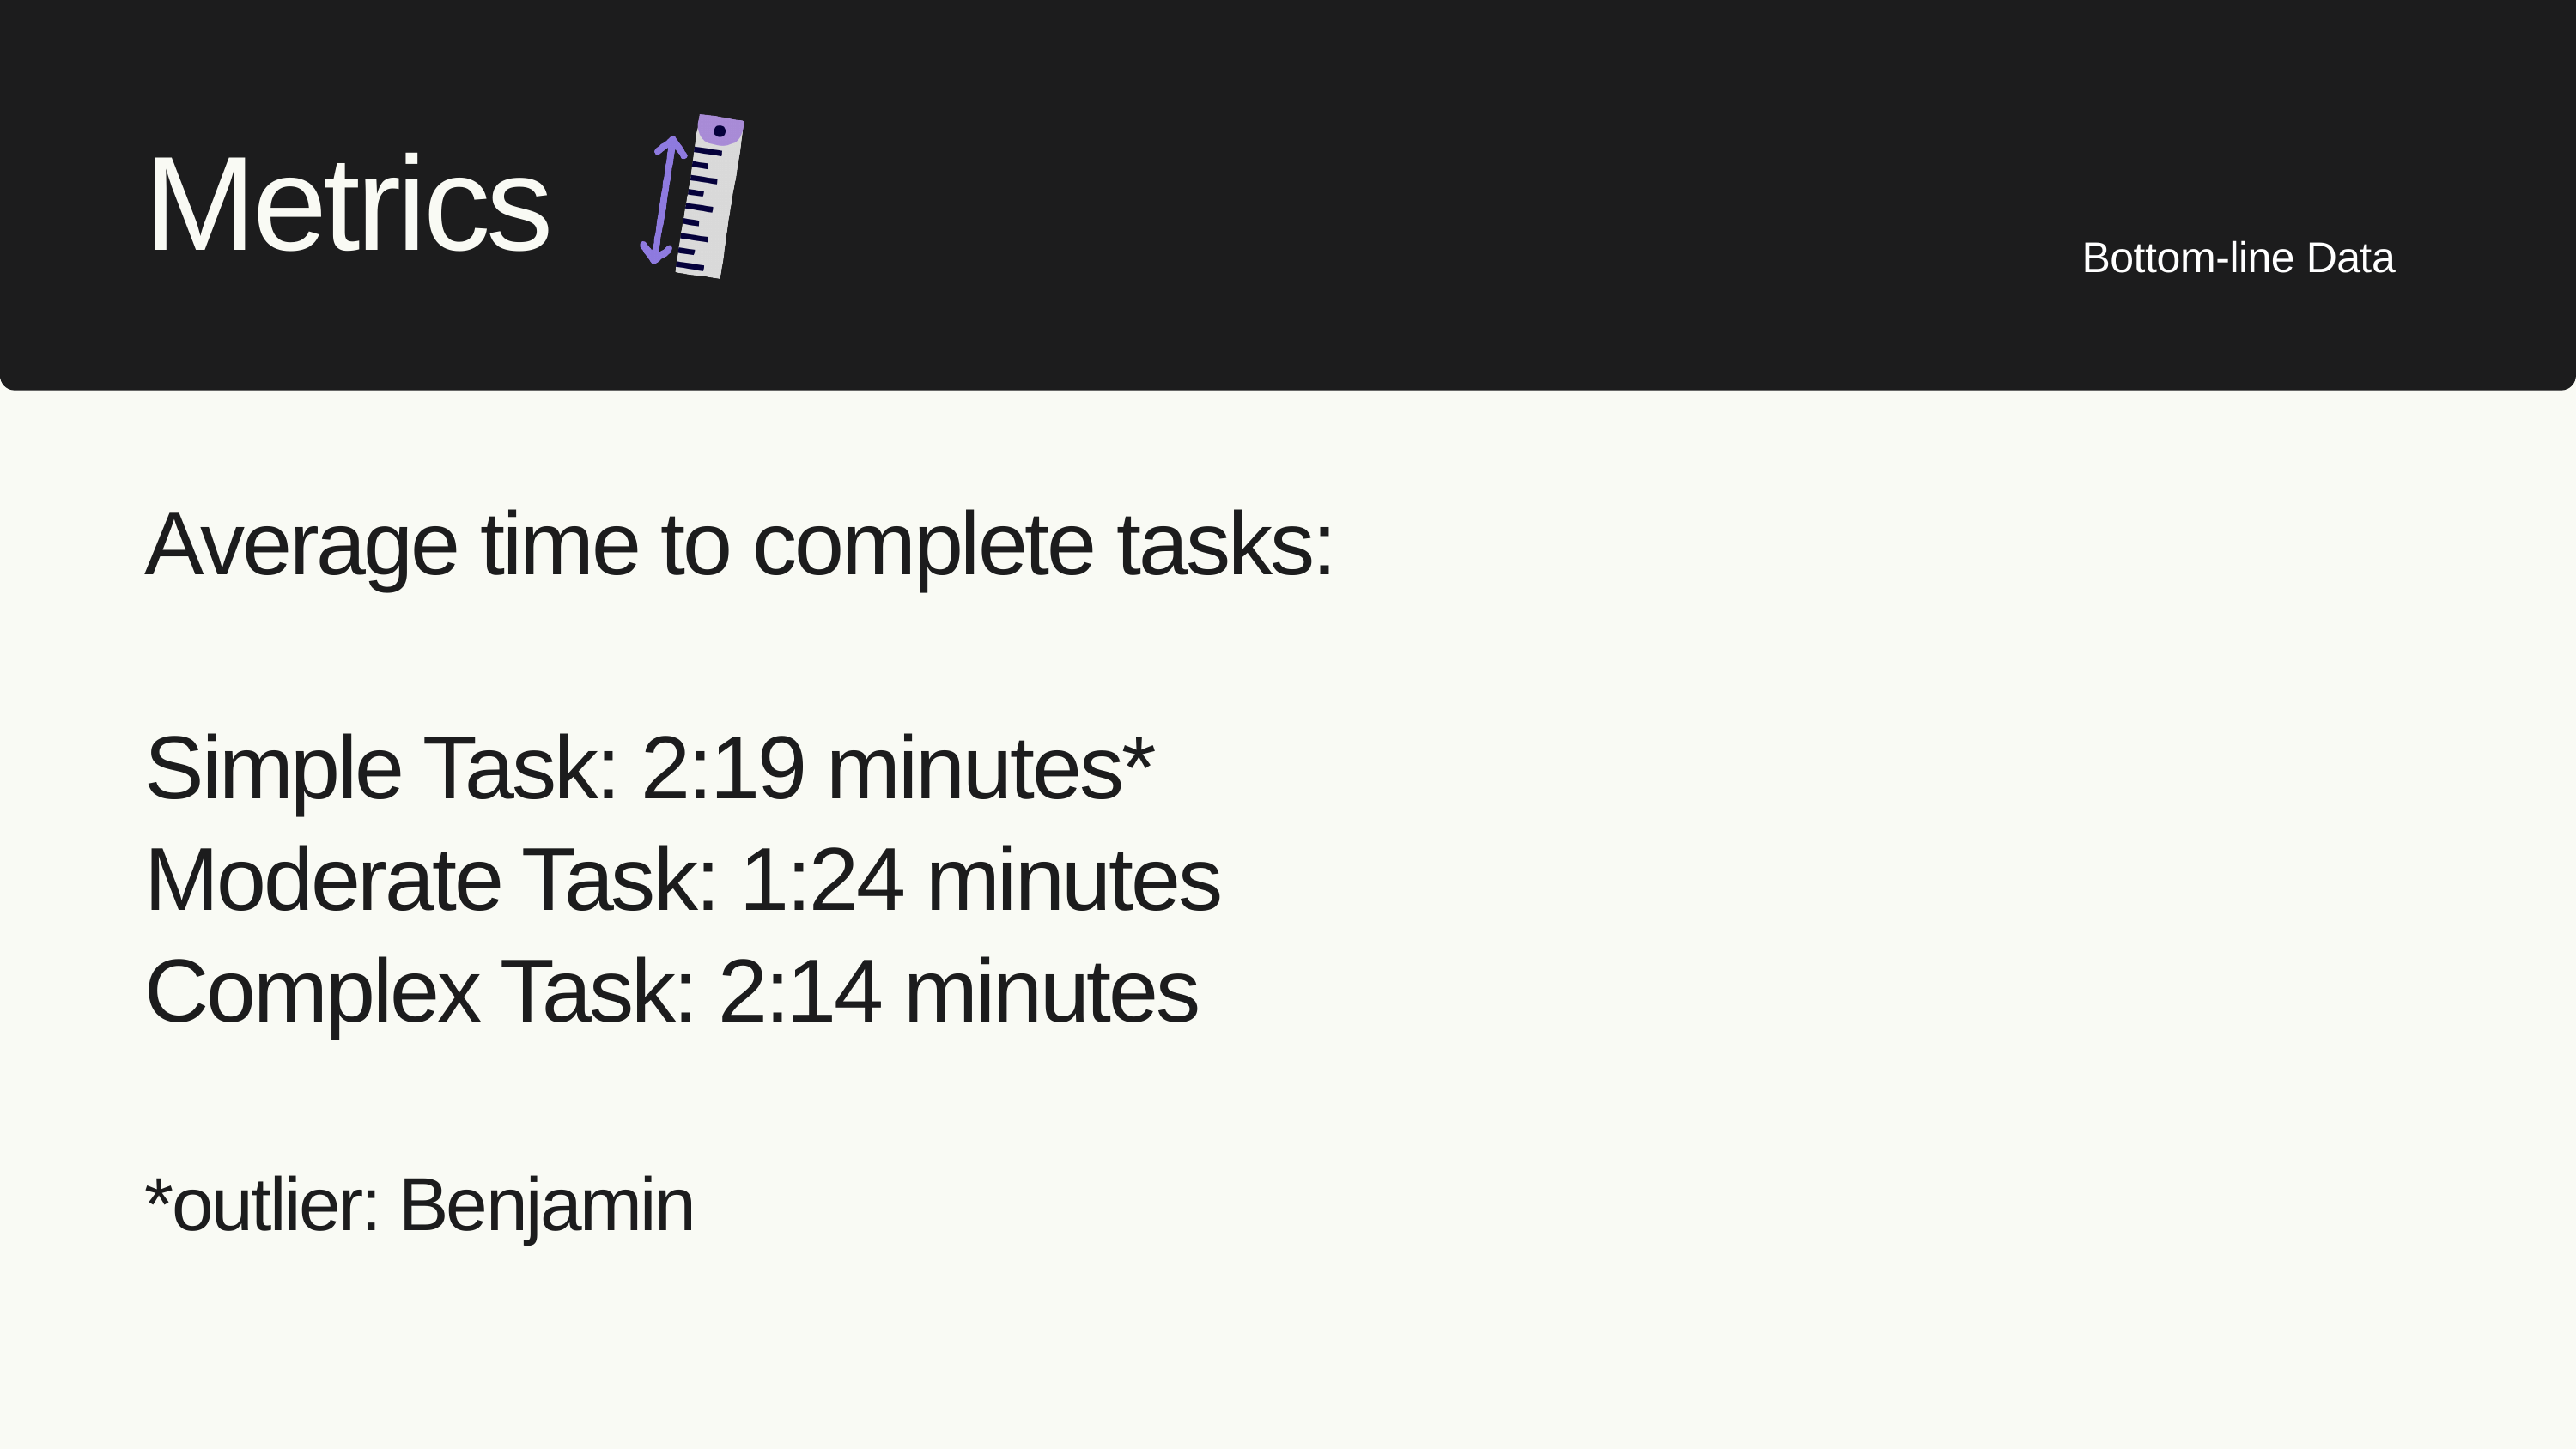

Metrics

Bottom-line Data
Average time to complete tasks:

Simple Task: 2:19 minutes*
Moderate Task: 1:24 minutes
Complex Task: 2:14 minutes

*outlier: Benjamin